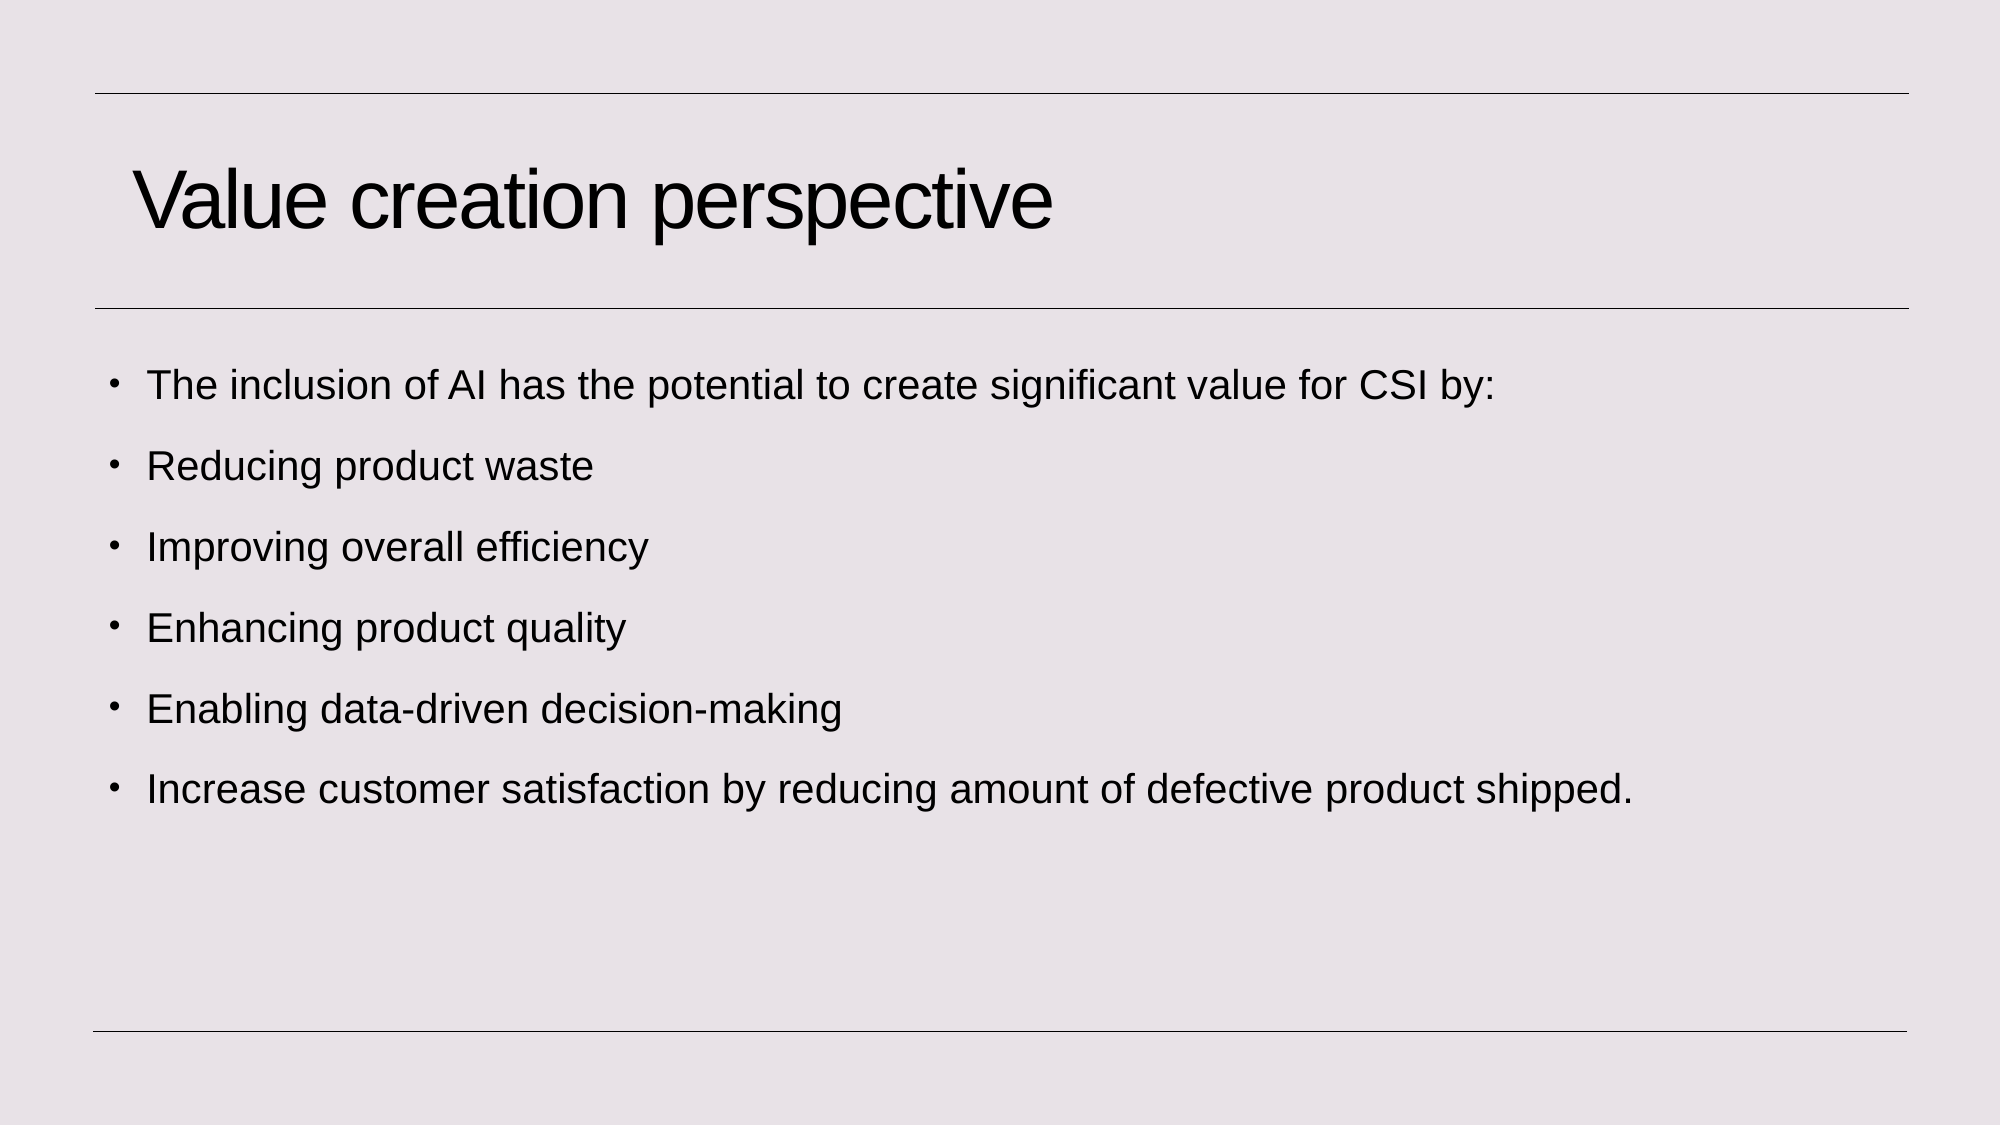

# Value creation perspective
The inclusion of AI has the potential to create significant value for CSI by:
Reducing product waste
Improving overall efficiency
Enhancing product quality
Enabling data-driven decision-making
Increase customer satisfaction by reducing amount of defective product shipped.